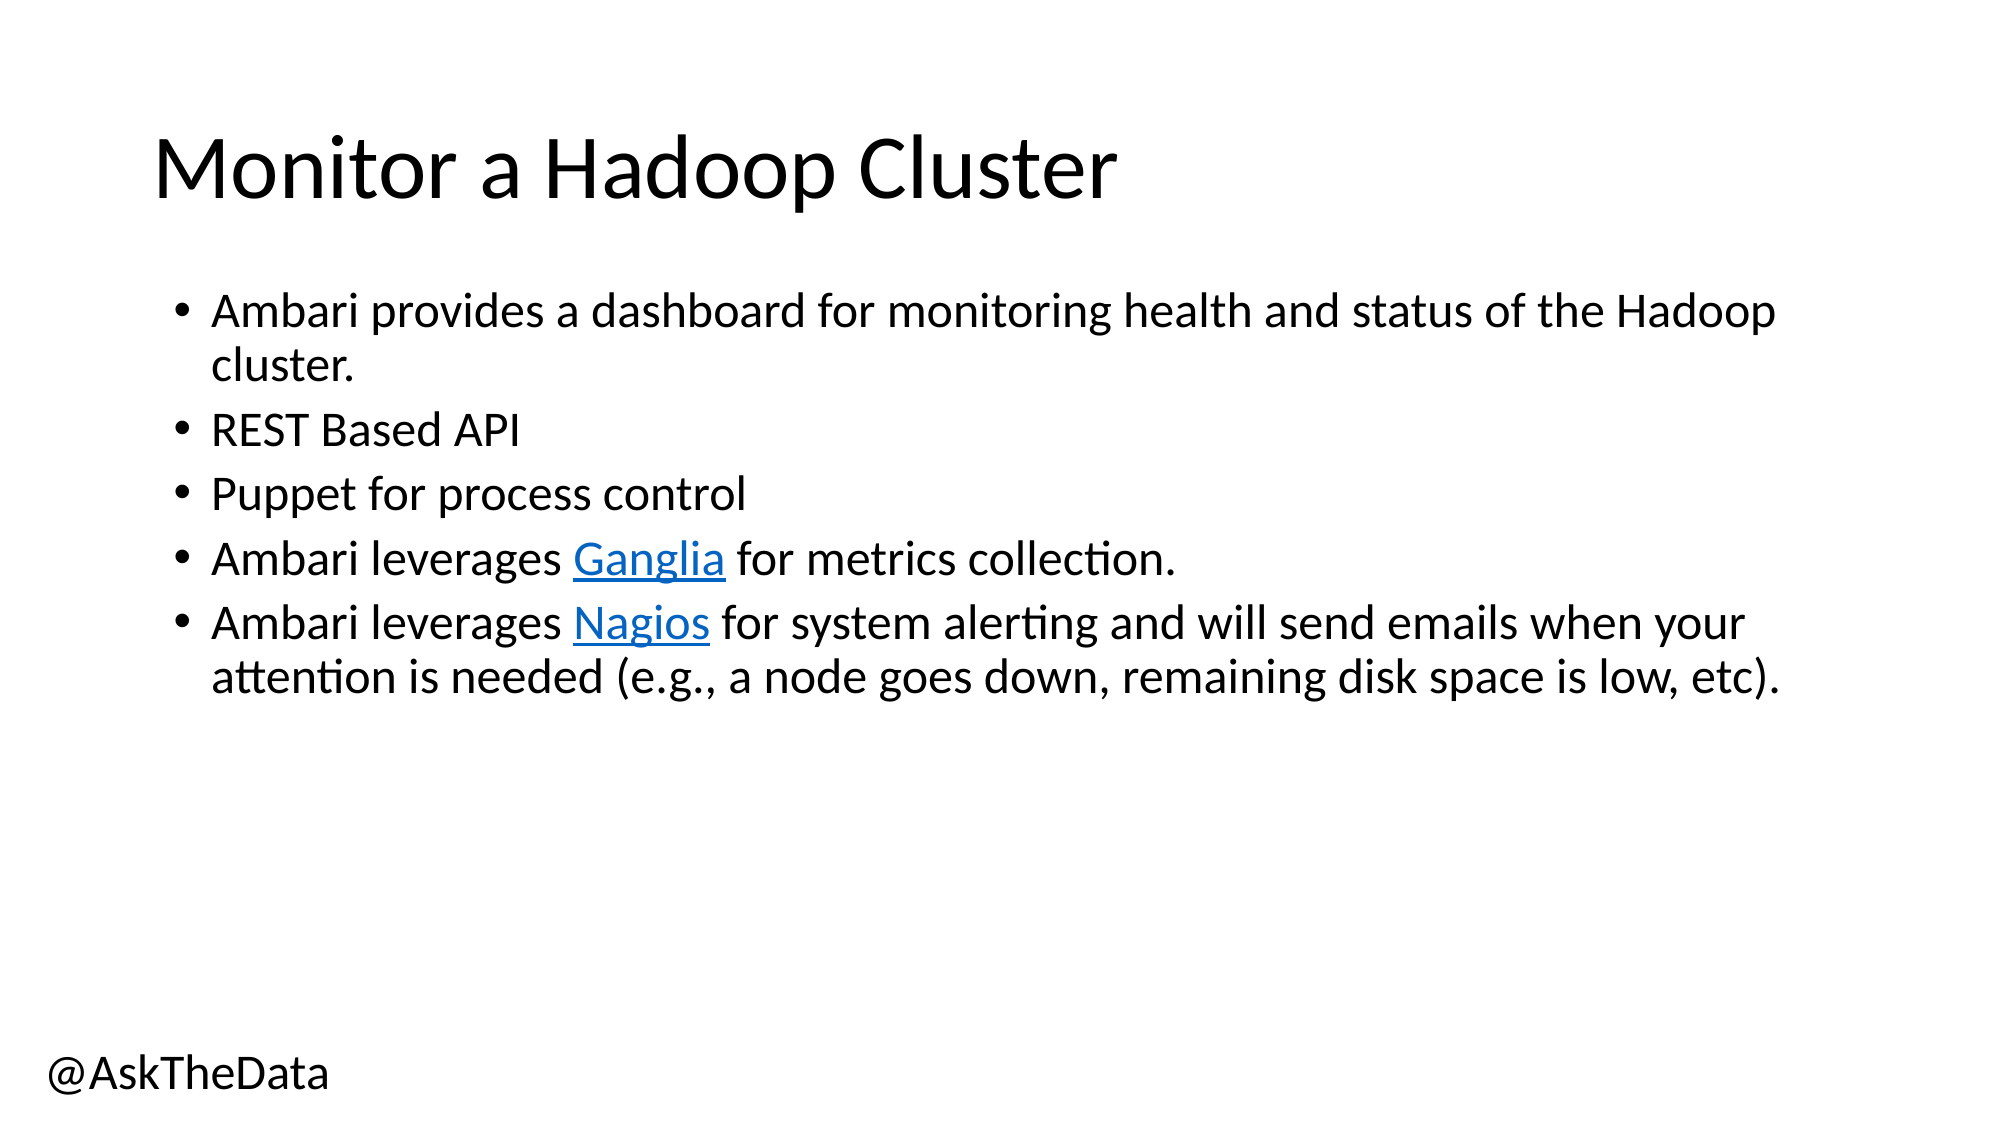

# Monitor a Hadoop Cluster
Ambari provides a dashboard for monitoring health and status of the Hadoop cluster.
REST Based API
Puppet for process control
Ambari leverages Ganglia for metrics collection.
Ambari leverages Nagios for system alerting and will send emails when your attention is needed (e.g., a node goes down, remaining disk space is low, etc).